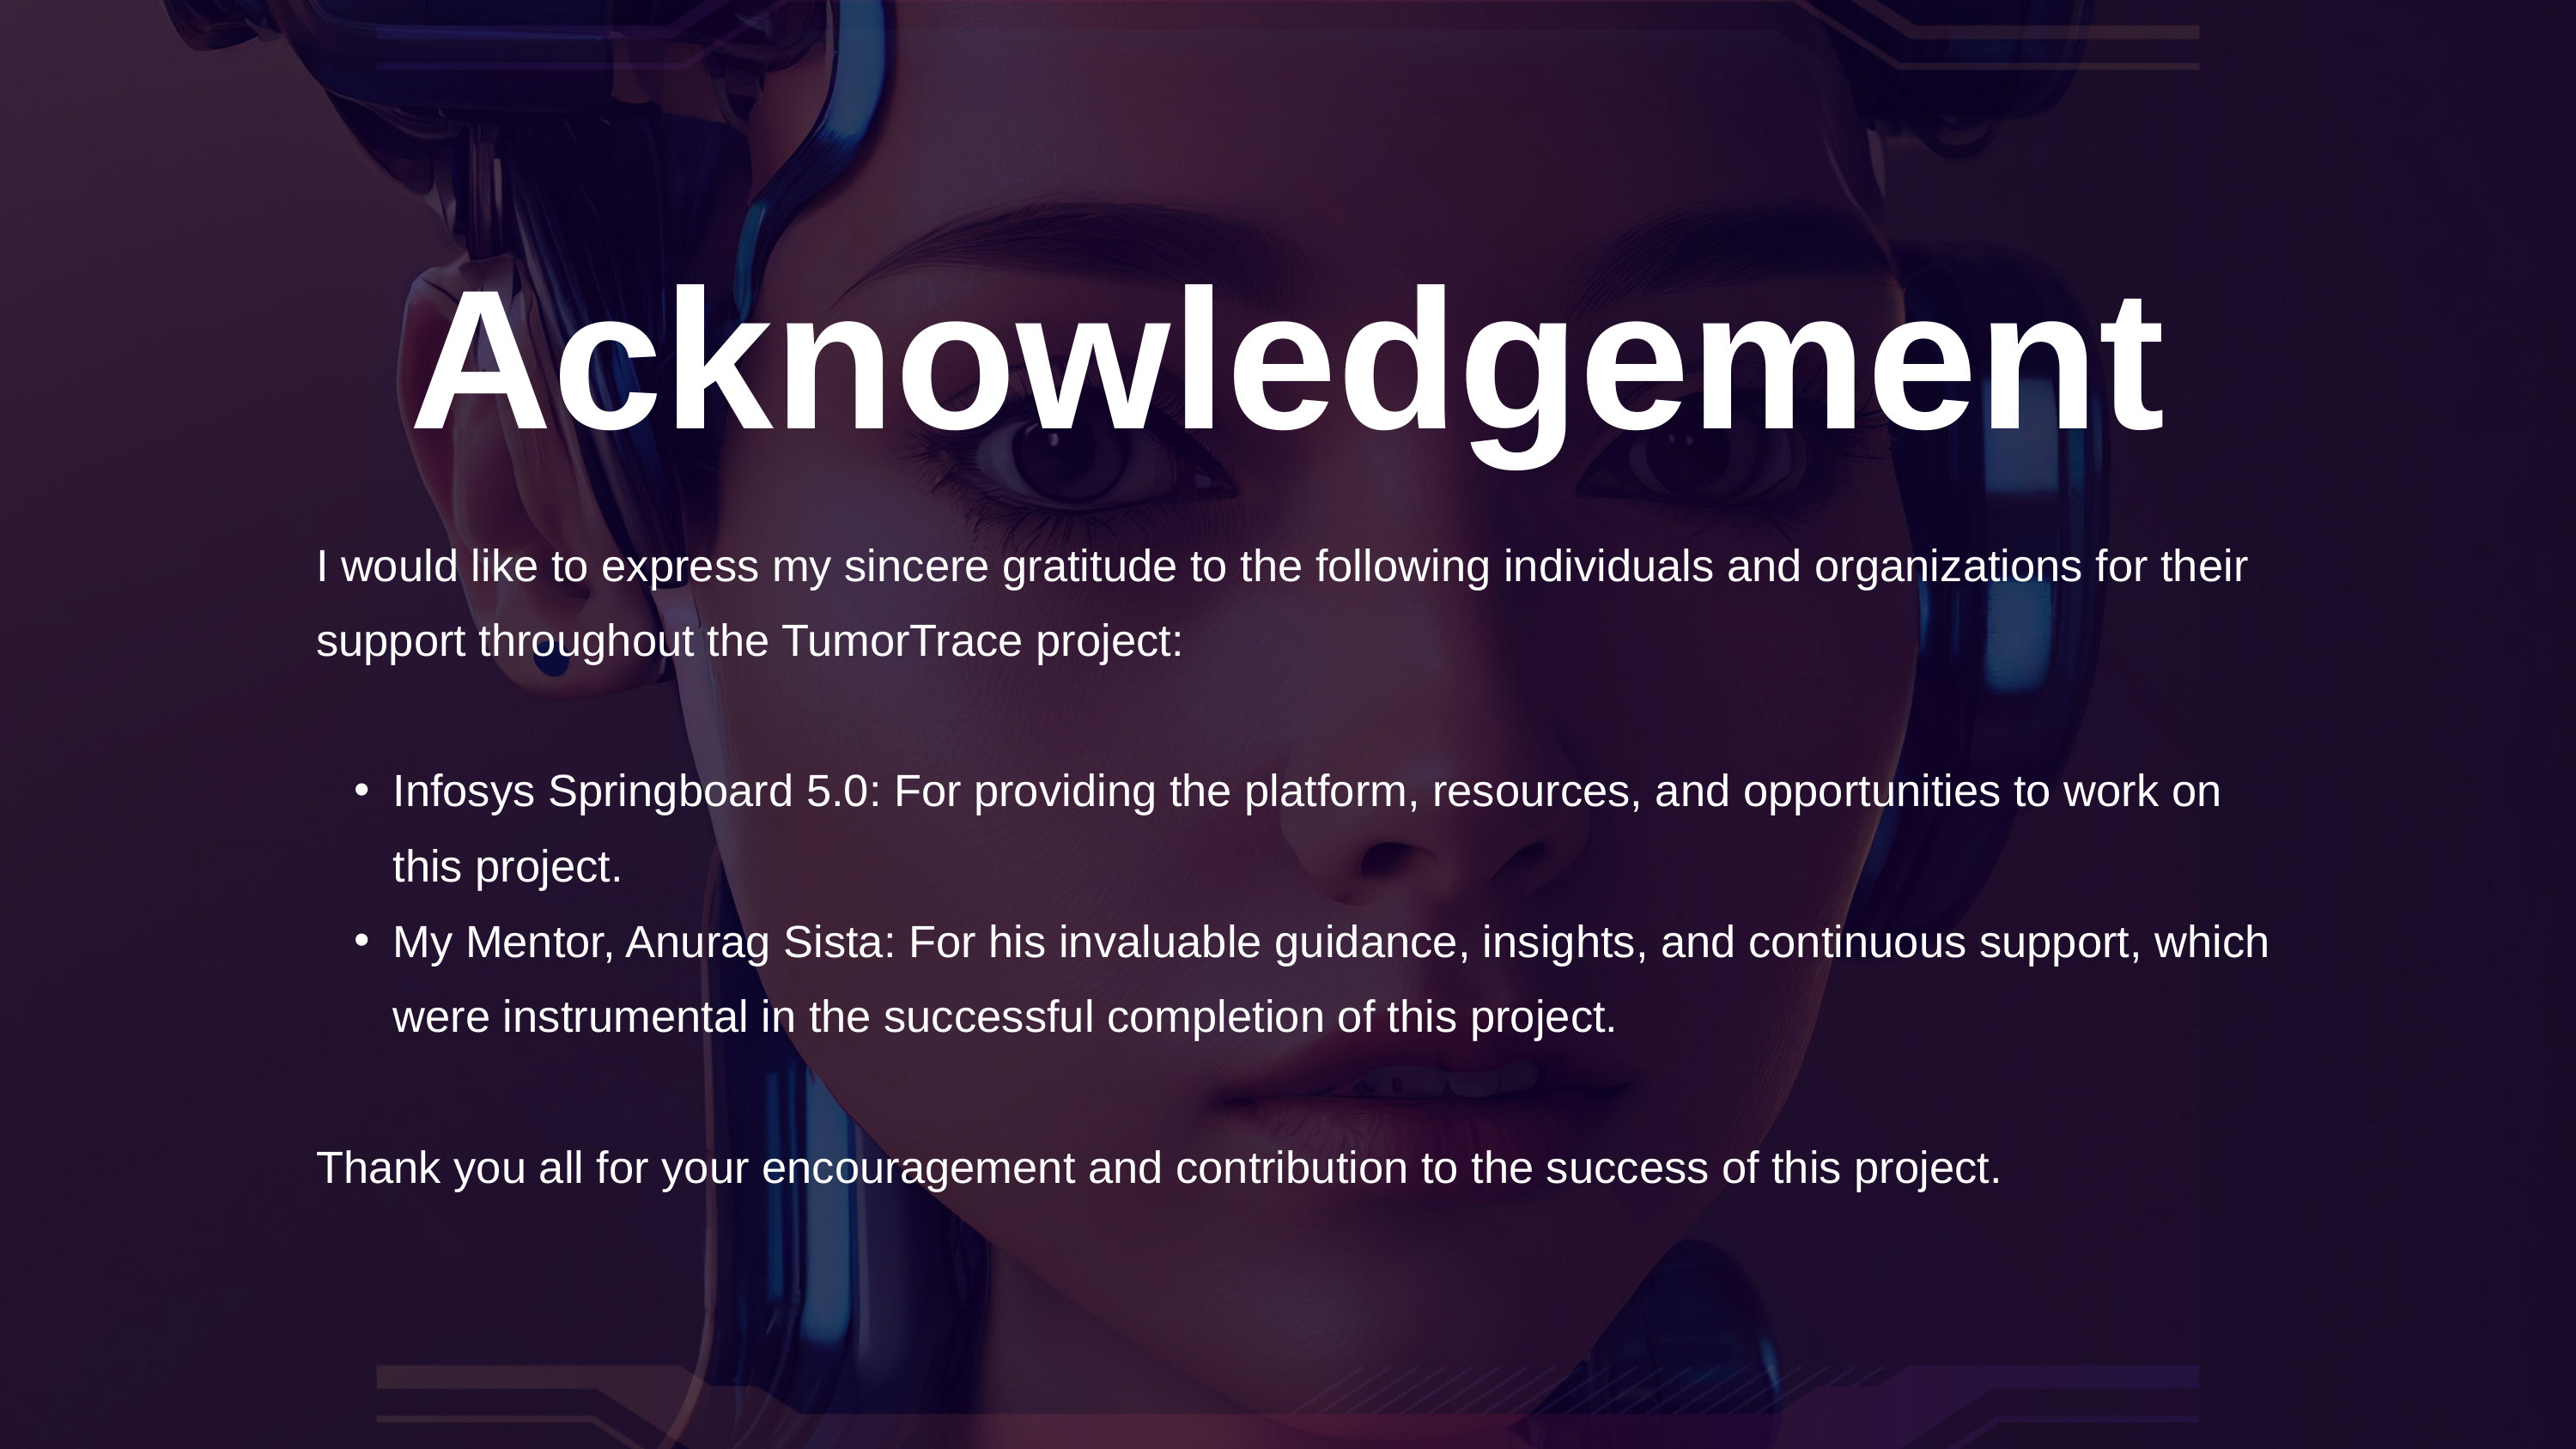

Acknowledgement
I would like to express my sincere gratitude to the following individuals and organizations for their support throughout the TumorTrace project:

Infosys Springboard 5.0: For providing the platform, resources, and opportunities to work on this project.
My Mentor, Anurag Sista: For his invaluable guidance, insights, and continuous support, which were instrumental in the successful completion of this project.

Thank you all for your encouragement and contribution to the success of this project.